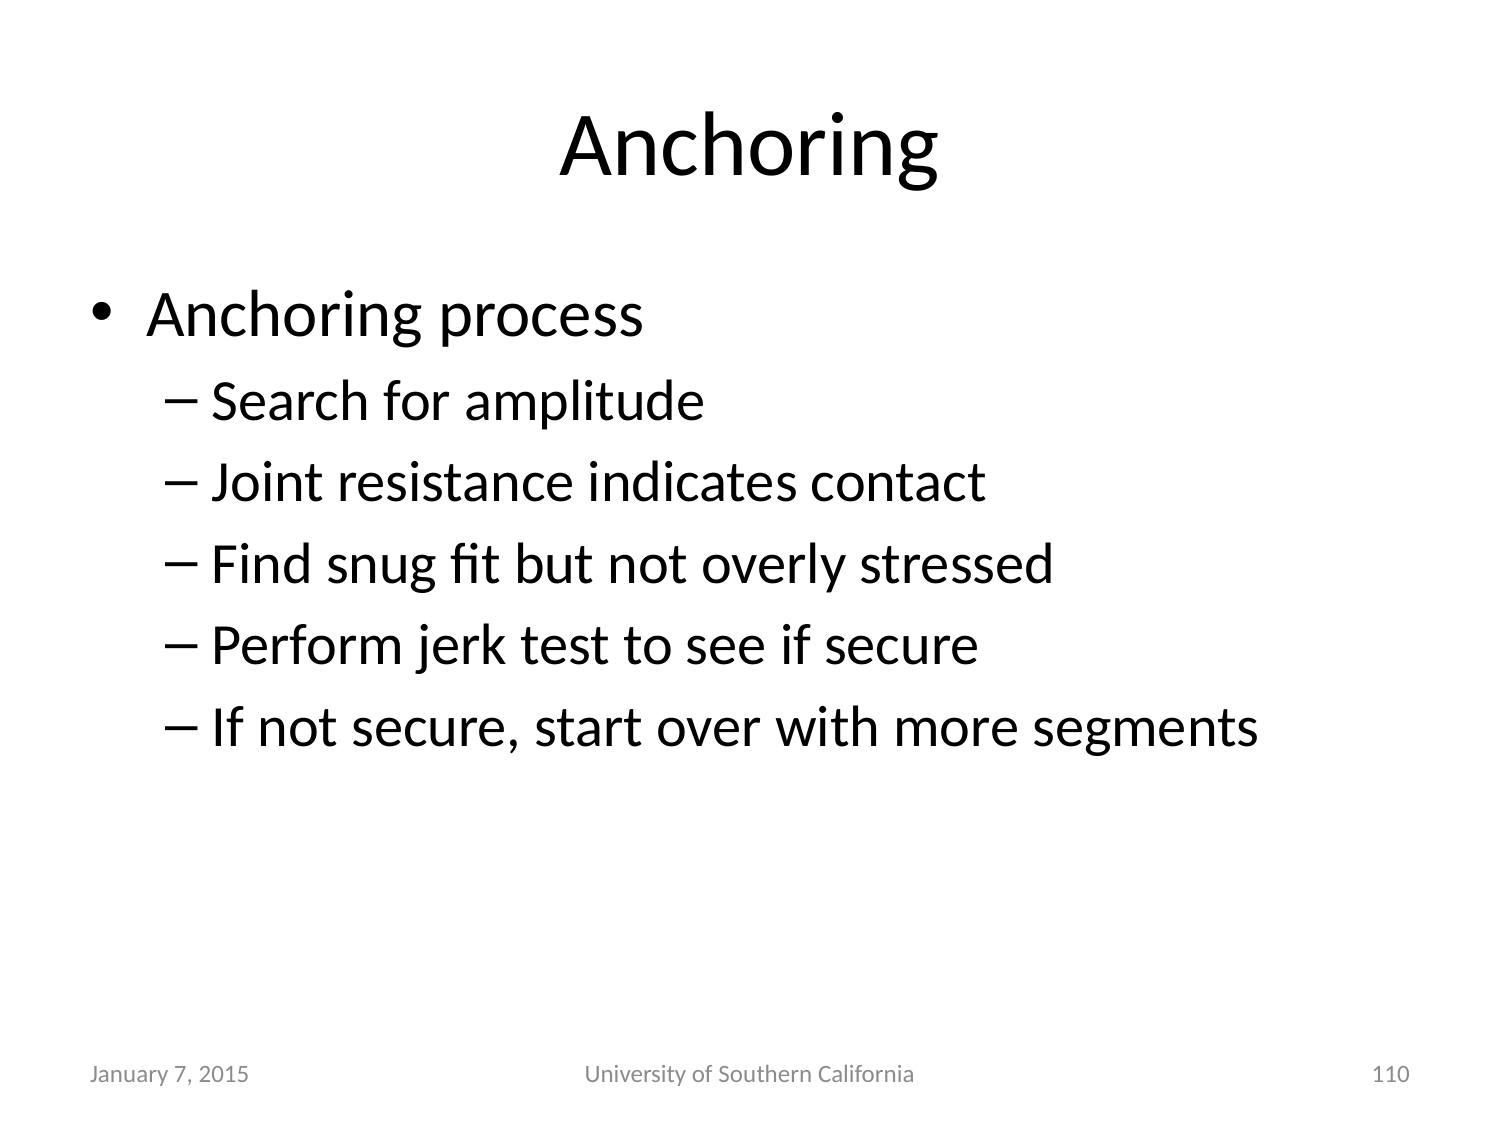

# Anchoring
Anchoring process
Search for amplitude
Joint resistance indicates contact
Find snug fit but not overly stressed
Perform jerk test to see if secure
If not secure, start over with more segments

January 7, 2015
University of Southern California
110